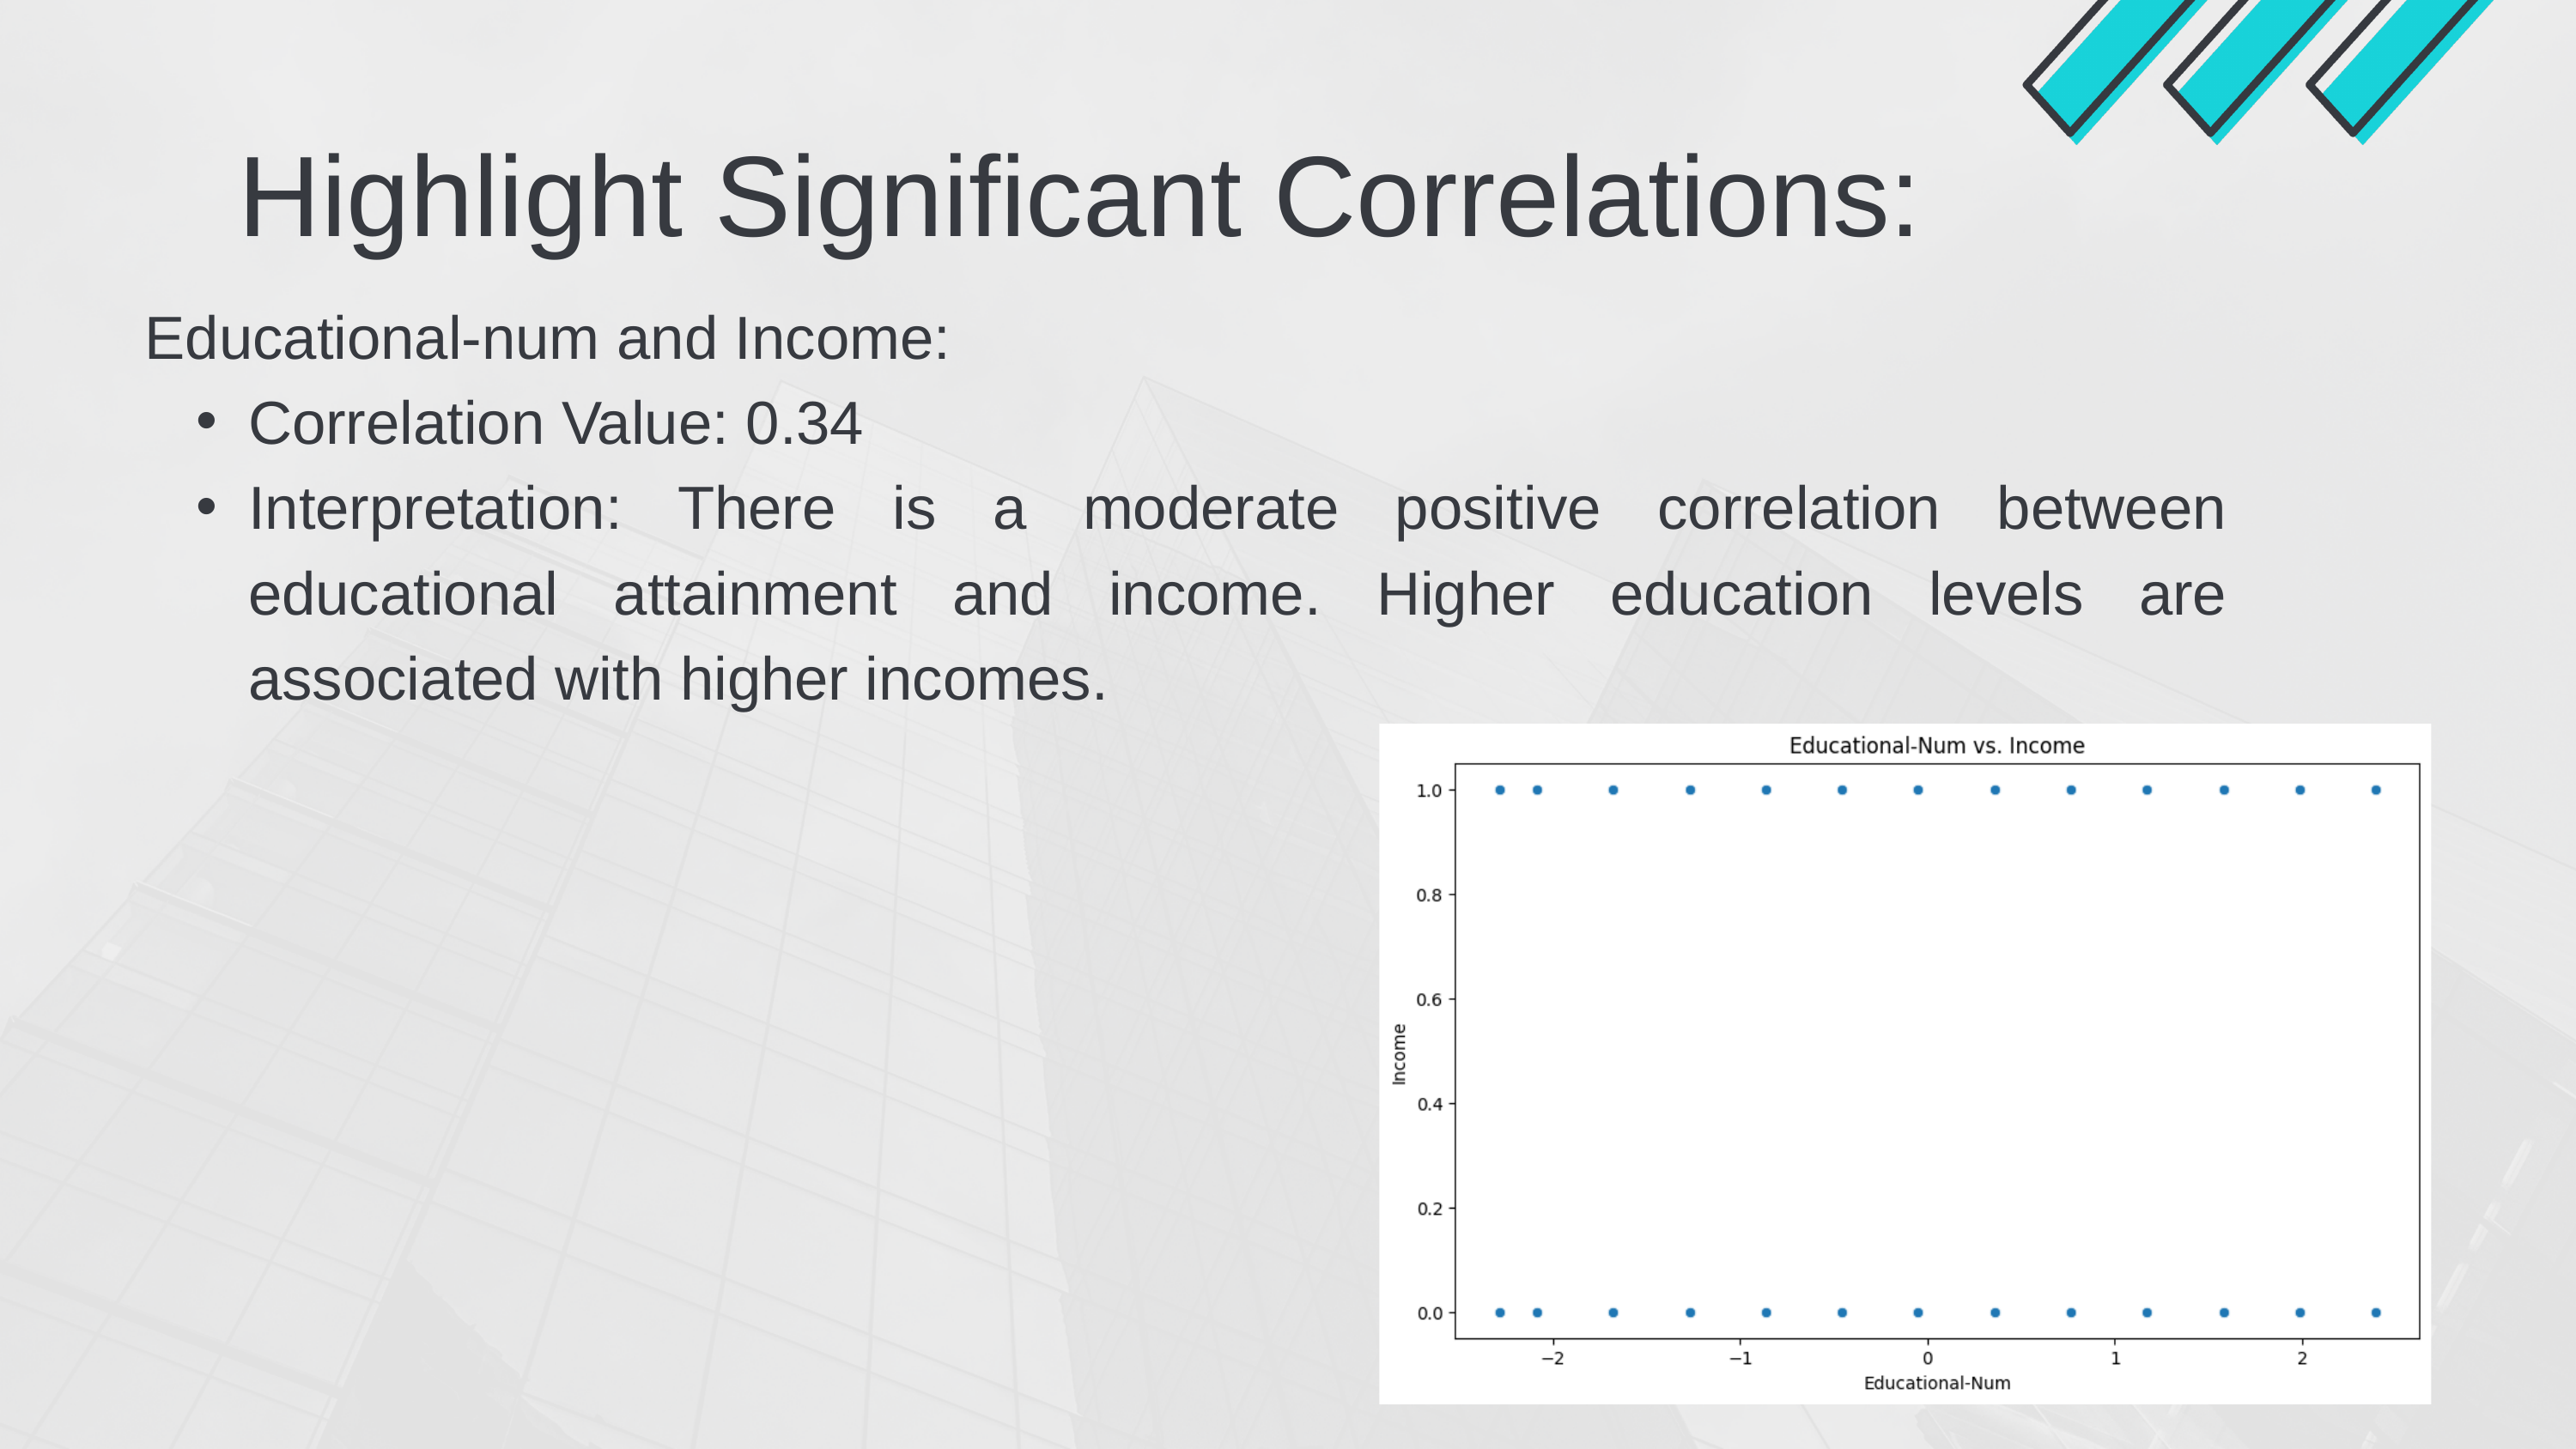

Highlight Significant Correlations:
Educational-num and Income:
Correlation Value: 0.34
Interpretation: There is a moderate positive correlation between educational attainment and income. Higher education levels are associated with higher incomes.